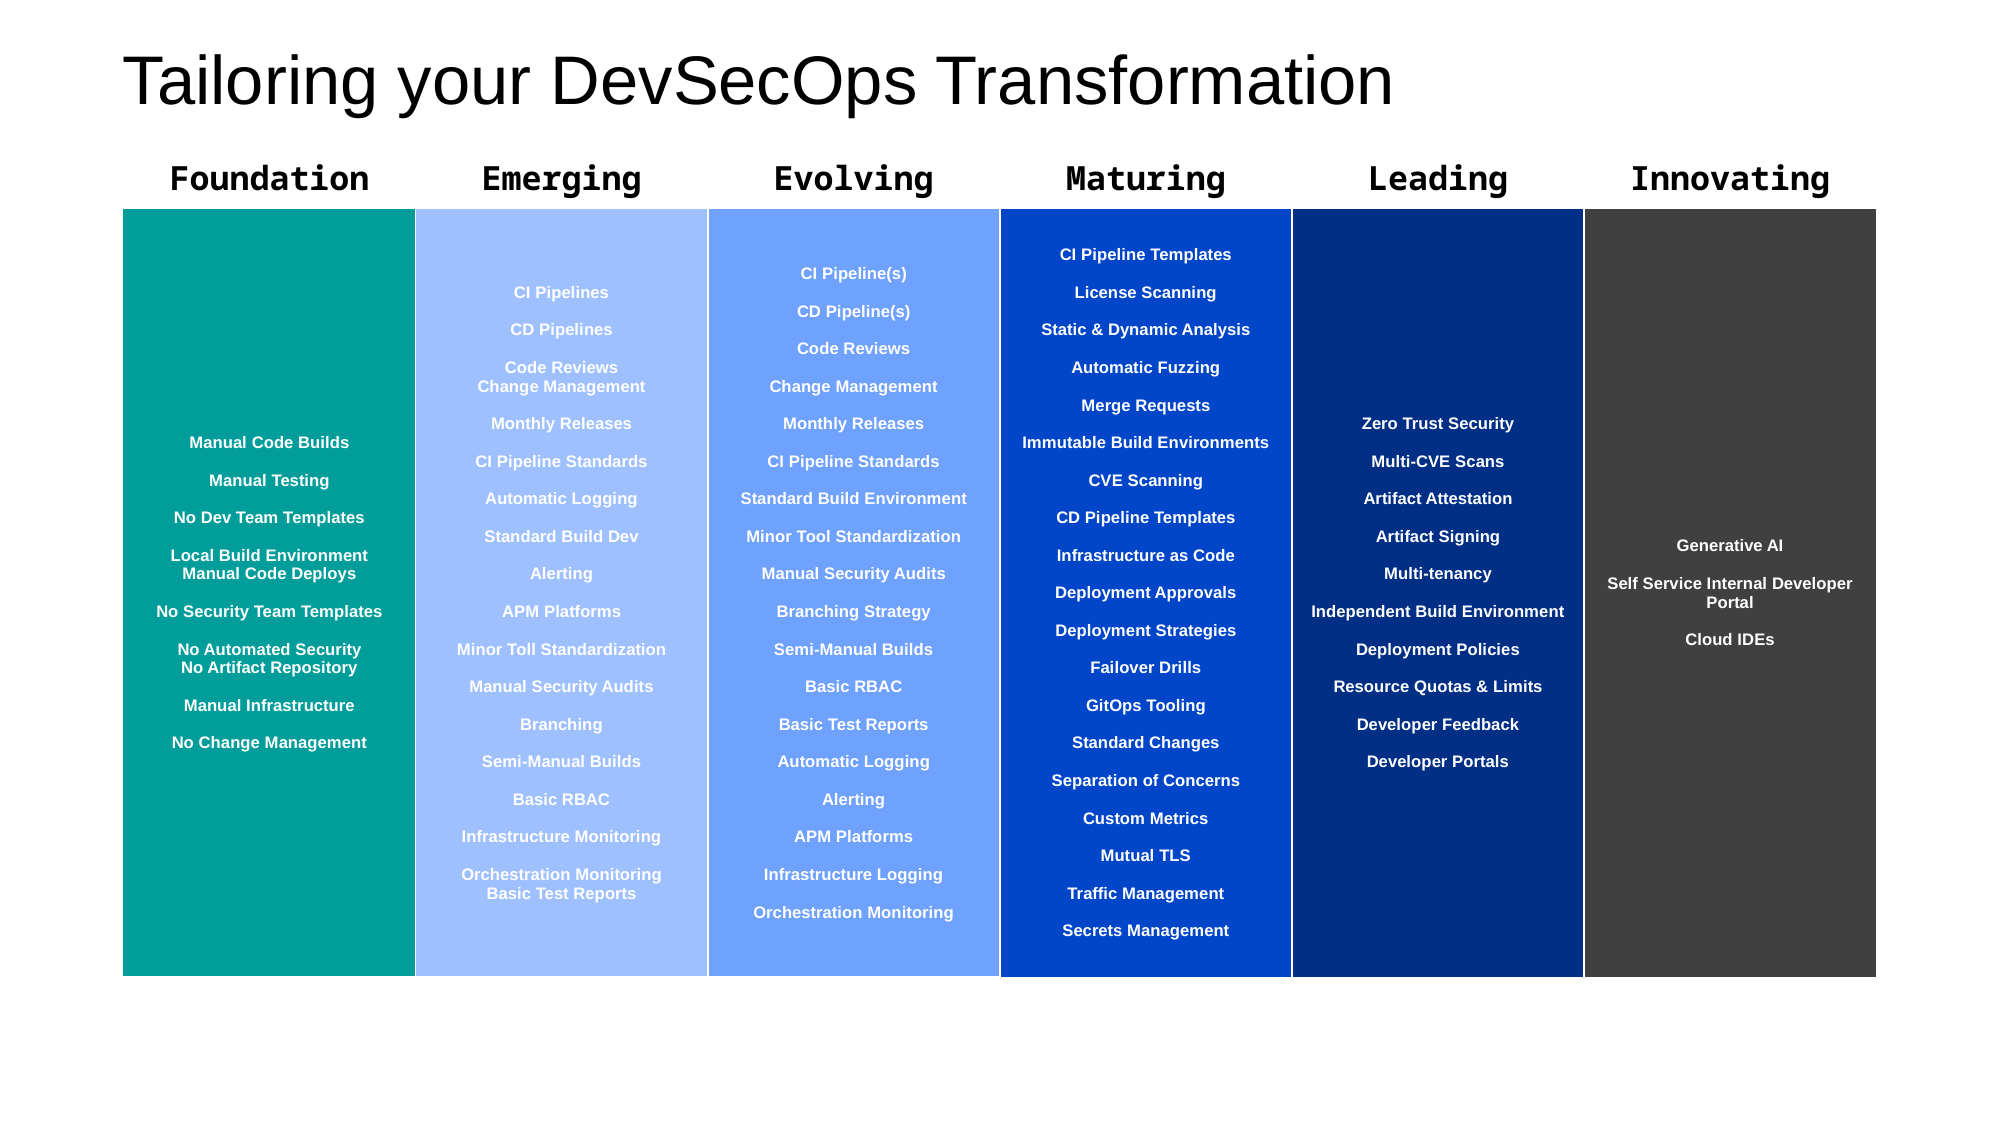

Tailoring your DevSecOps Transformation
| Foundation | Emerging | Evolving | Maturing | Leading | Innovating |
| --- | --- | --- | --- | --- | --- |
| Manual Code Builds Manual Testing No Dev Team Templates Local Build Environment Manual Code Deploys No Security Team Templates No Automated Security No Artifact Repository Manual Infrastructure No Change Management | CI Pipelines CD Pipelines Code Reviews Change Management Monthly Releases CI Pipeline Standards Automatic Logging Standard Build Dev Alerting APM Platforms Minor Toll Standardization Manual Security Audits Branching Semi-Manual Builds Basic RBAC Infrastructure Monitoring Orchestration Monitoring Basic Test Reports | CI Pipeline(s) CD Pipeline(s) Code Reviews Change Management Monthly Releases CI Pipeline Standards Standard Build Environment Minor Tool Standardization Manual Security Audits Branching Strategy Semi-Manual Builds Basic RBAC Basic Test Reports Automatic Logging Alerting APM Platforms Infrastructure Logging Orchestration Monitoring | CI Pipeline Templates License Scanning Static & Dynamic Analysis Automatic Fuzzing Merge Requests Immutable Build Environments CVE Scanning CD Pipeline Templates Infrastructure as Code Deployment Approvals Deployment Strategies Failover Drills GitOps Tooling Standard Changes Separation of Concerns Custom Metrics Mutual TLS Traffic Management Secrets Management | Zero Trust Security Multi-CVE Scans Artifact Attestation Artifact Signing Multi-tenancy Independent Build Environment Deployment Policies Resource Quotas & Limits Developer Feedback Developer Portals | Generative AI Self Service Internal Developer Portal Cloud IDEs |